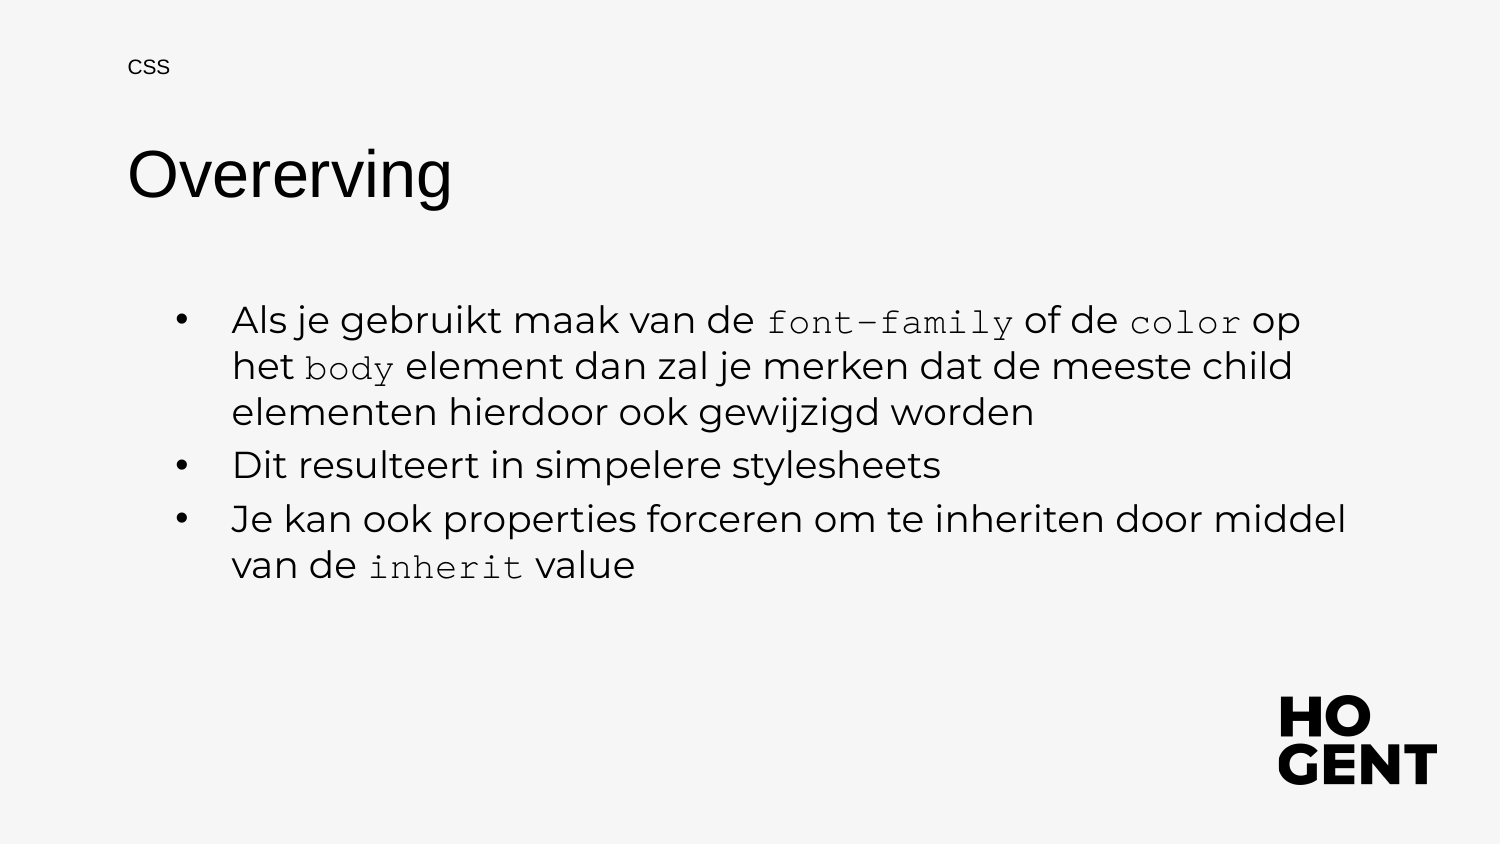

CSS
Overerving

Als je gebruikt maak van de font-family of de color op het body element dan zal je merken dat de meeste child elementen hierdoor ook gewijzigd worden
Dit resulteert in simpelere stylesheets
Je kan ook properties forceren om te inheriten door middel van de inherit value